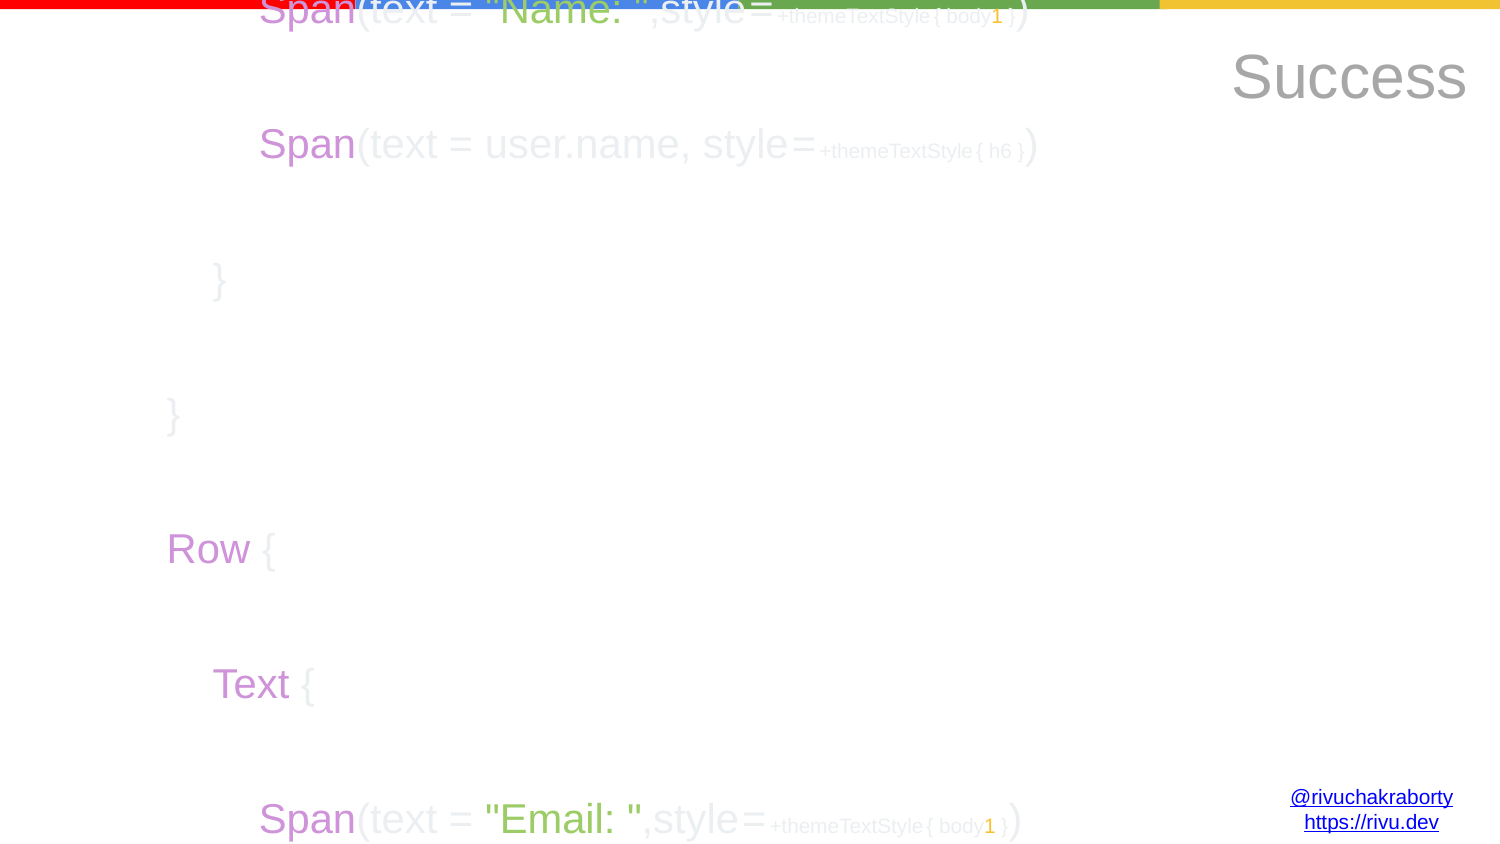

@Composable
fun Body(user: User, onReloadClick: () -> Unit) {
    Padding(padding = 16.dp) {
        Column {
            Row {
                Text {
                    Span(text = "Name: ",style = +themeTextStyle { body1 })
                    Span(text = user.name, style = +themeTextStyle { h6 })
                }
            }
            Row {
                Text {
                    Span(text = "Email: ",style = +themeTextStyle { body1 })
                    Span(text = user.email, style = +themeTextStyle { body1 })
                }
            }
        }
    }
    Align(Alignment.Center) {
        ReloadButton(onReloadClick)
    }
}

Success
How to Manage States with Compose
@rivuchakraborty
https://rivu.dev